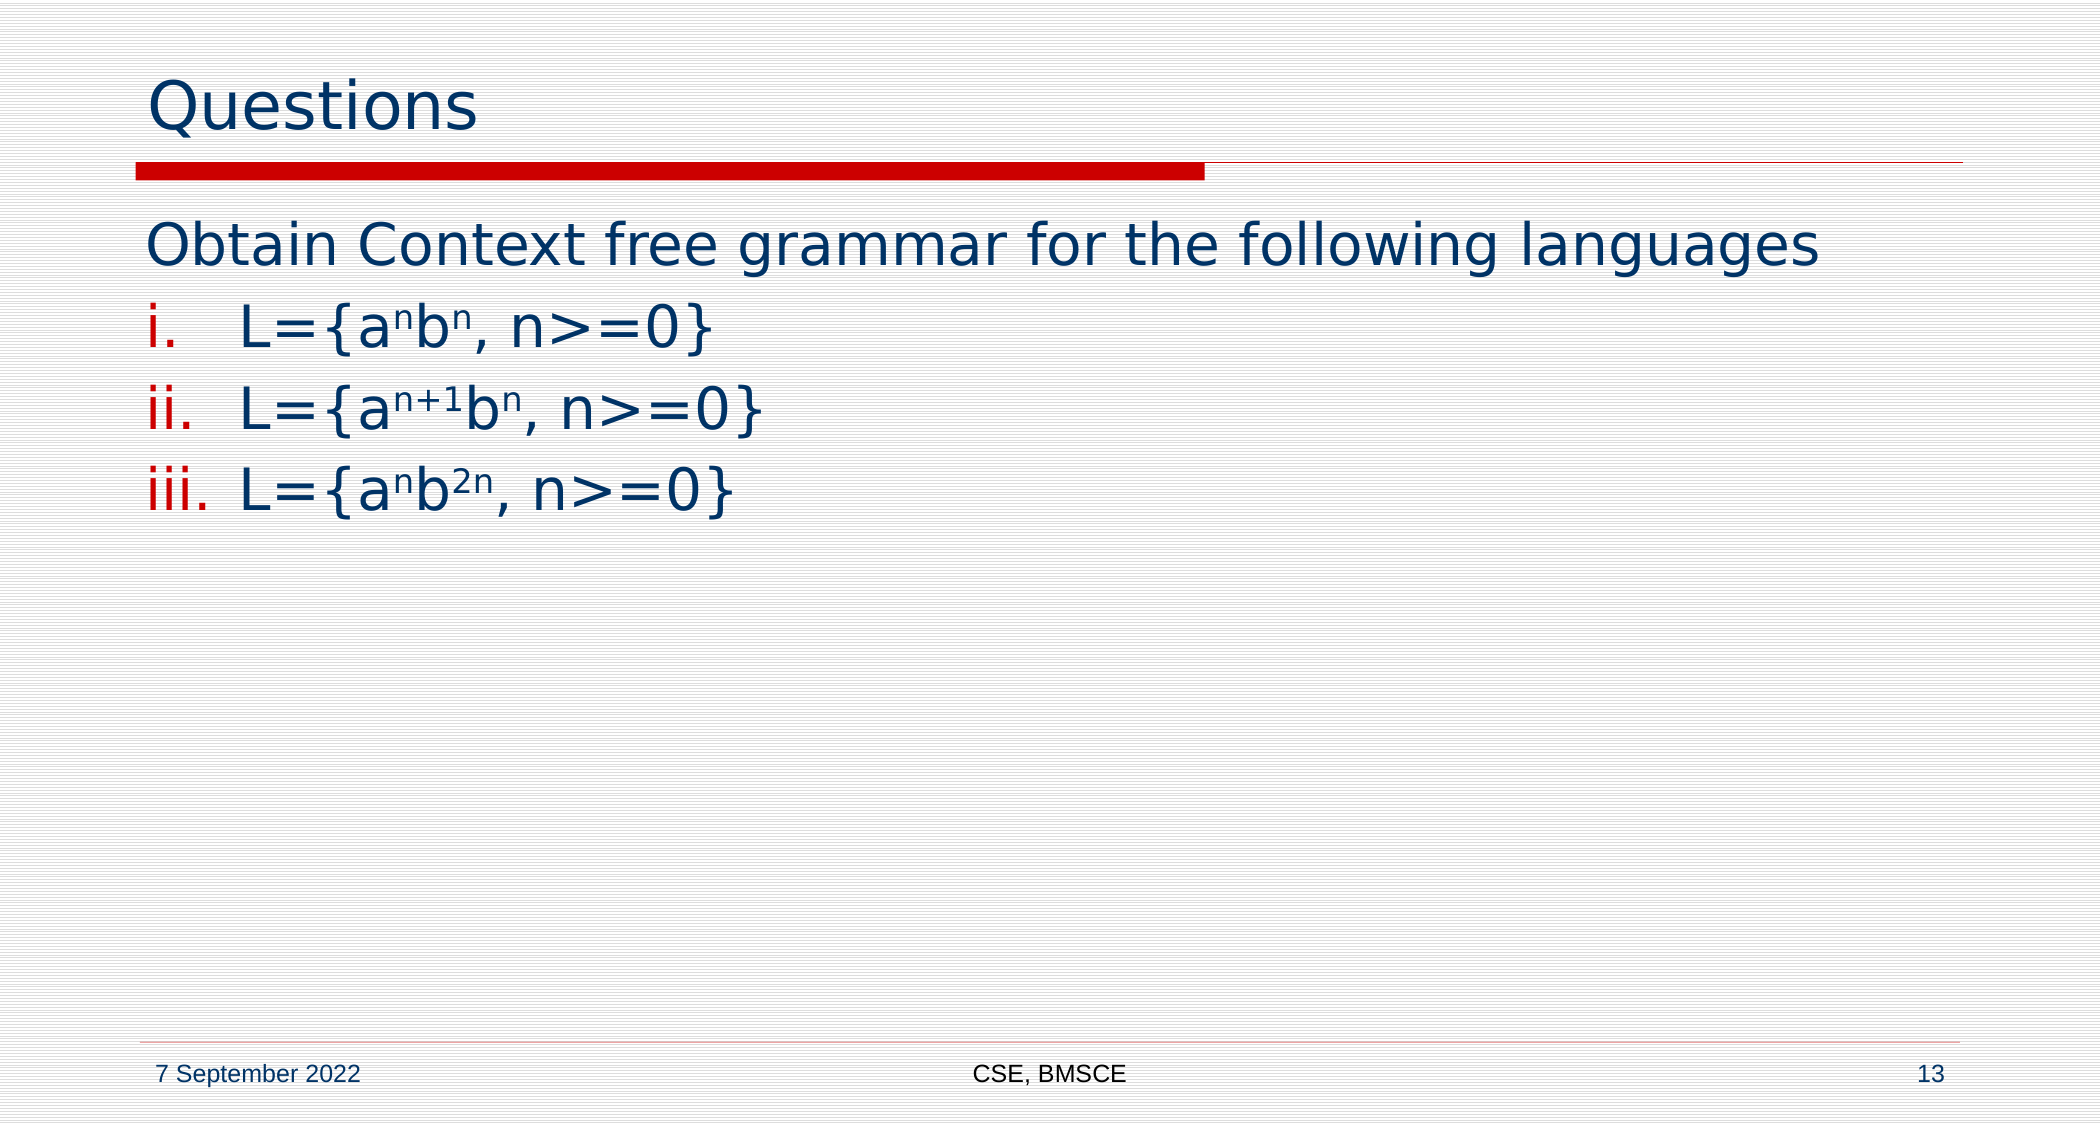

# Questions
Obtain Context free grammar for the following languages
L={anbn, n>=0}
L={an+1bn, n>=0}
L={anb2n, n>=0}

CSE, BMSCE
13
7 September 2022